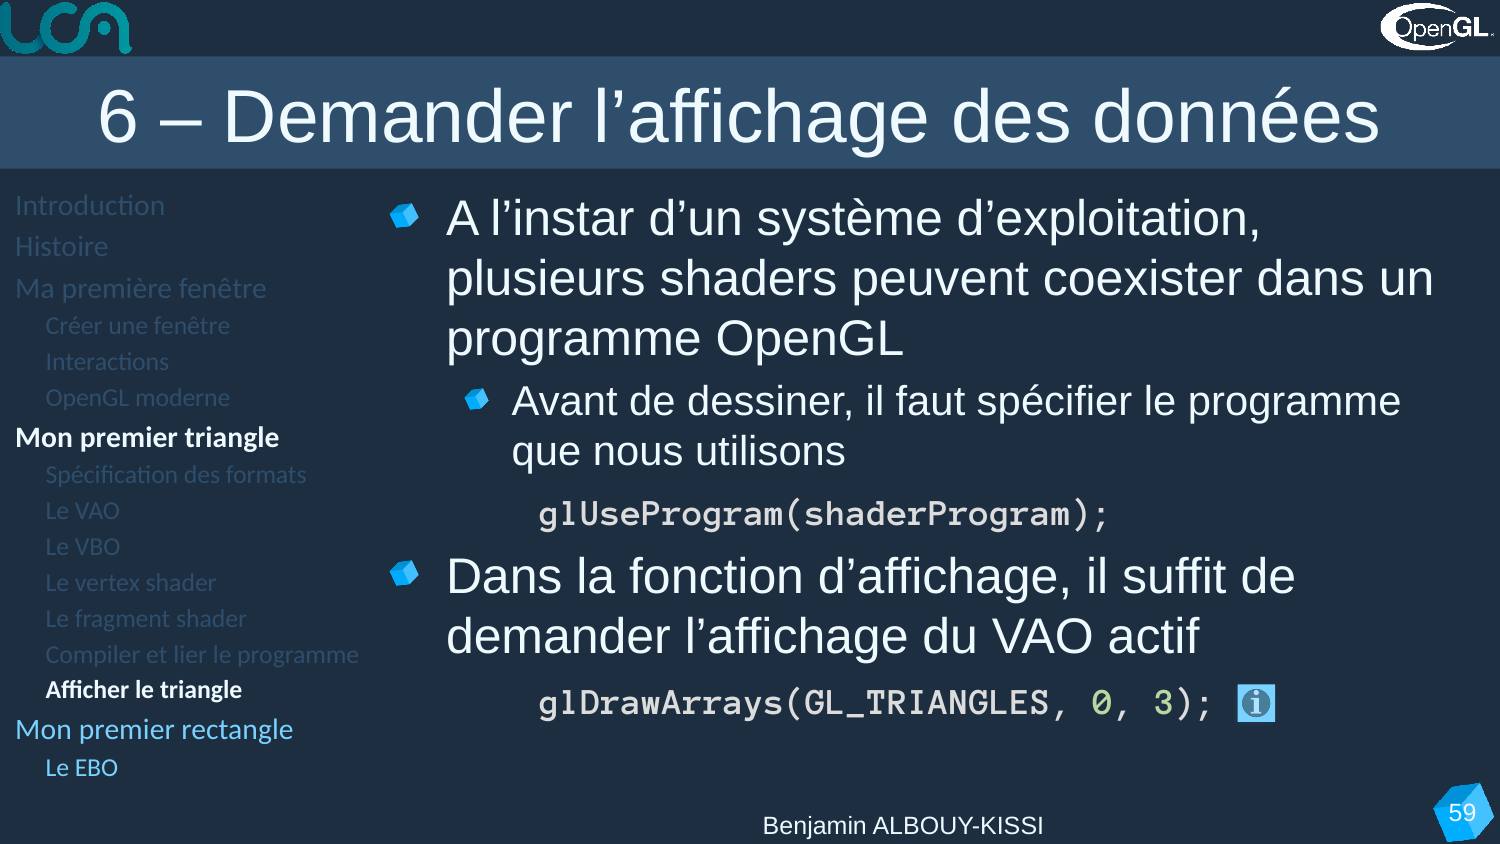

# 6 – Demander l’affichage des données
Introduction
Histoire
Ma première fenêtre
Créer une fenêtre
Interactions
OpenGL moderne
Mon premier triangle
Spécification des formats
Le VAO
Le VBO
Le vertex shader
Le fragment shader
Compiler et lier le programme
Afficher le triangle
Mon premier rectangle
Le EBO

A l’instar d’un système d’exploitation, plusieurs shaders peuvent coexister dans un programme OpenGL
Avant de dessiner, il faut spécifier le programme que nous utilisons
glUseProgram(shaderProgram);
Dans la fonction d’affichage, il suffit de demander l’affichage du VAO actif
glDrawArrays(GL_TRIANGLES, 0, 3);

59
Benjamin ALBOUY-KISSI